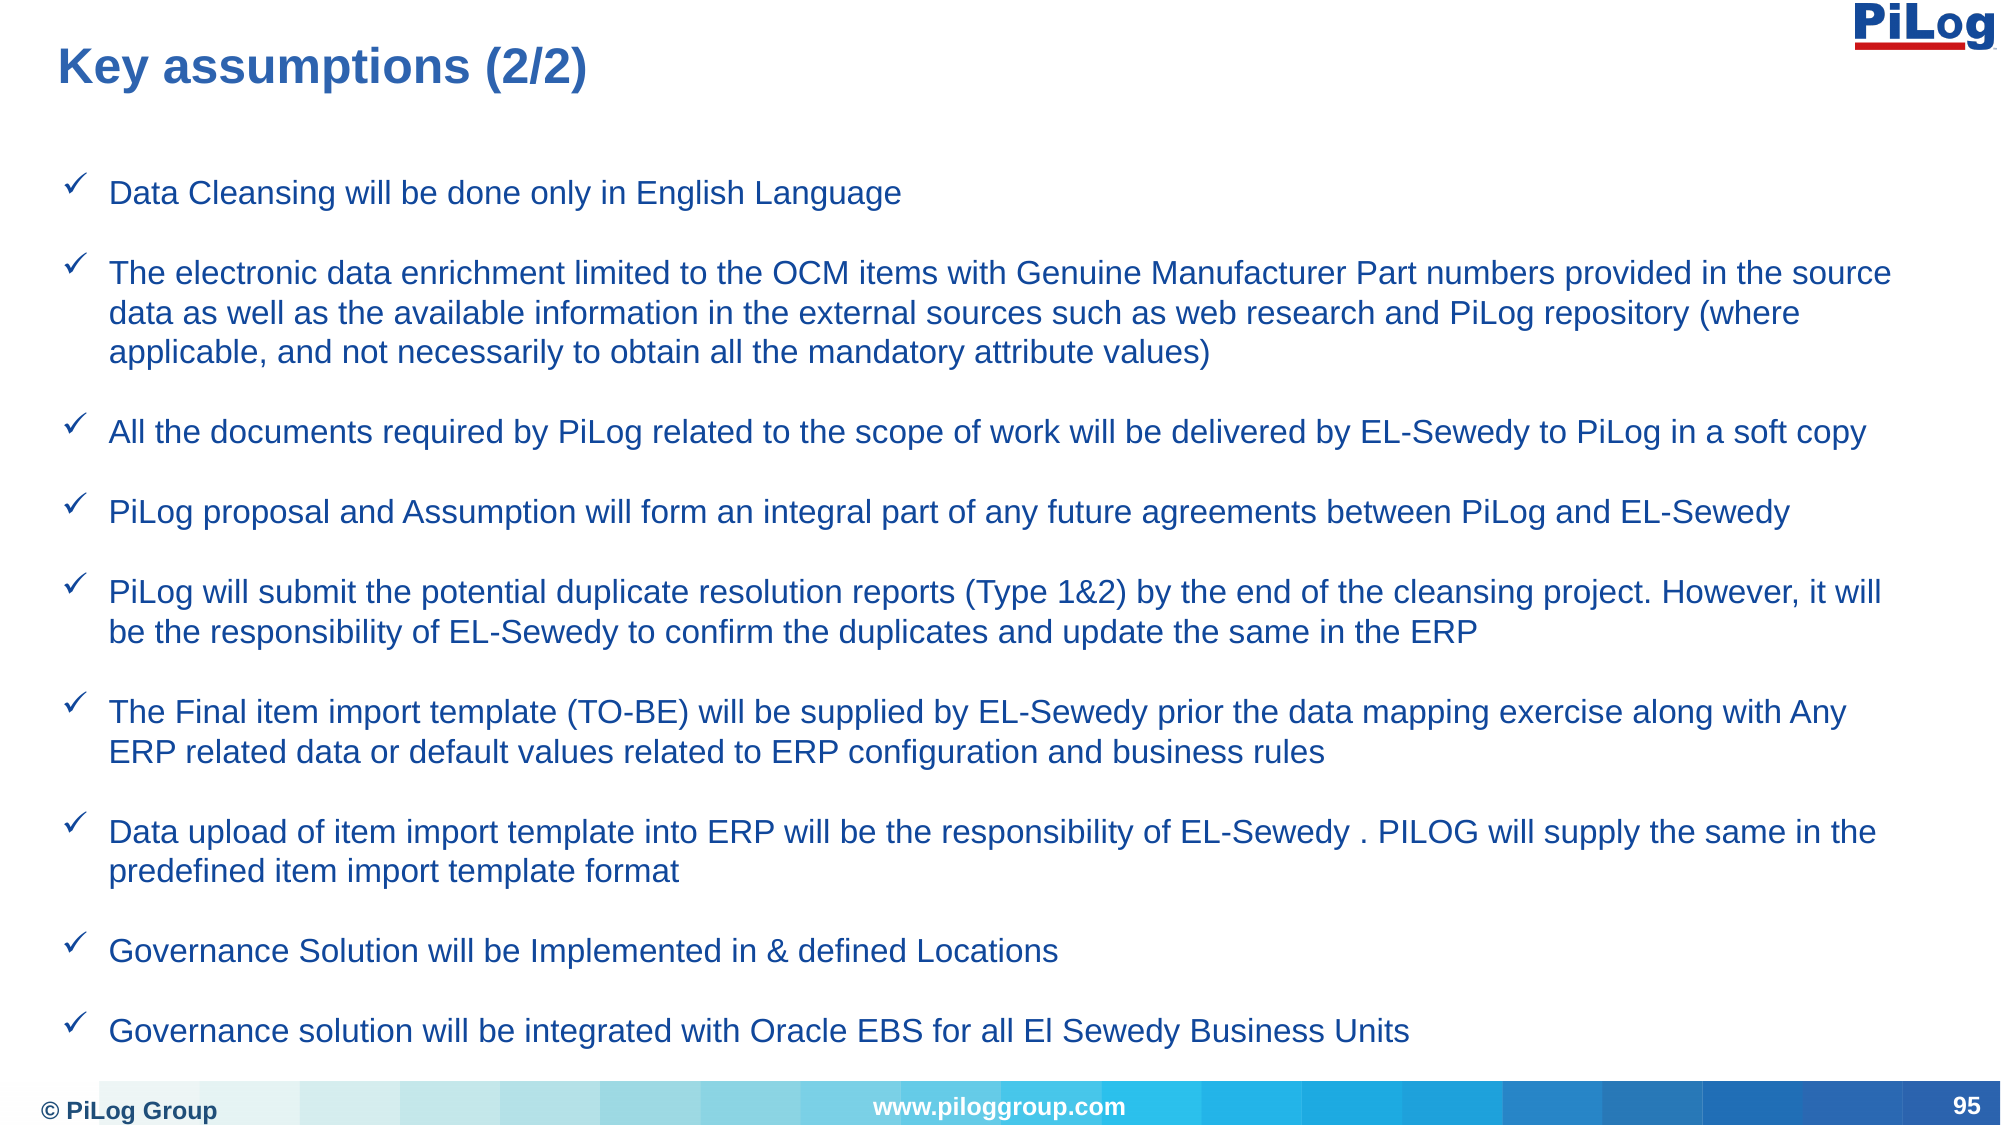

# Key assumptions (2/2)

Data Cleansing will be done only in English Language

The electronic data enrichment limited to the OCM items with Genuine Manufacturer Part numbers provided in the source data as well as the available information in the external sources such as web research and PiLog repository (where applicable, and not necessarily to obtain all the mandatory attribute values)

All the documents required by PiLog related to the scope of work will be delivered by EL-Sewedy to PiLog in a soft copy

PiLog proposal and Assumption will form an integral part of any future agreements between PiLog and EL-Sewedy

PiLog will submit the potential duplicate resolution reports (Type 1&2) by the end of the cleansing project. However, it will be the responsibility of EL-Sewedy to confirm the duplicates and update the same in the ERP

The Final item import template (TO-BE) will be supplied by EL-Sewedy prior the data mapping exercise along with Any ERP related data or default values related to ERP configuration and business rules

Data upload of item import template into ERP will be the responsibility of EL-Sewedy . PILOG will supply the same in the predefined item import template format

Governance Solution will be Implemented in & defined Locations

Governance solution will be integrated with Oracle EBS for all El Sewedy Business Units

© PiLog Group
www.piloggroup.com
95